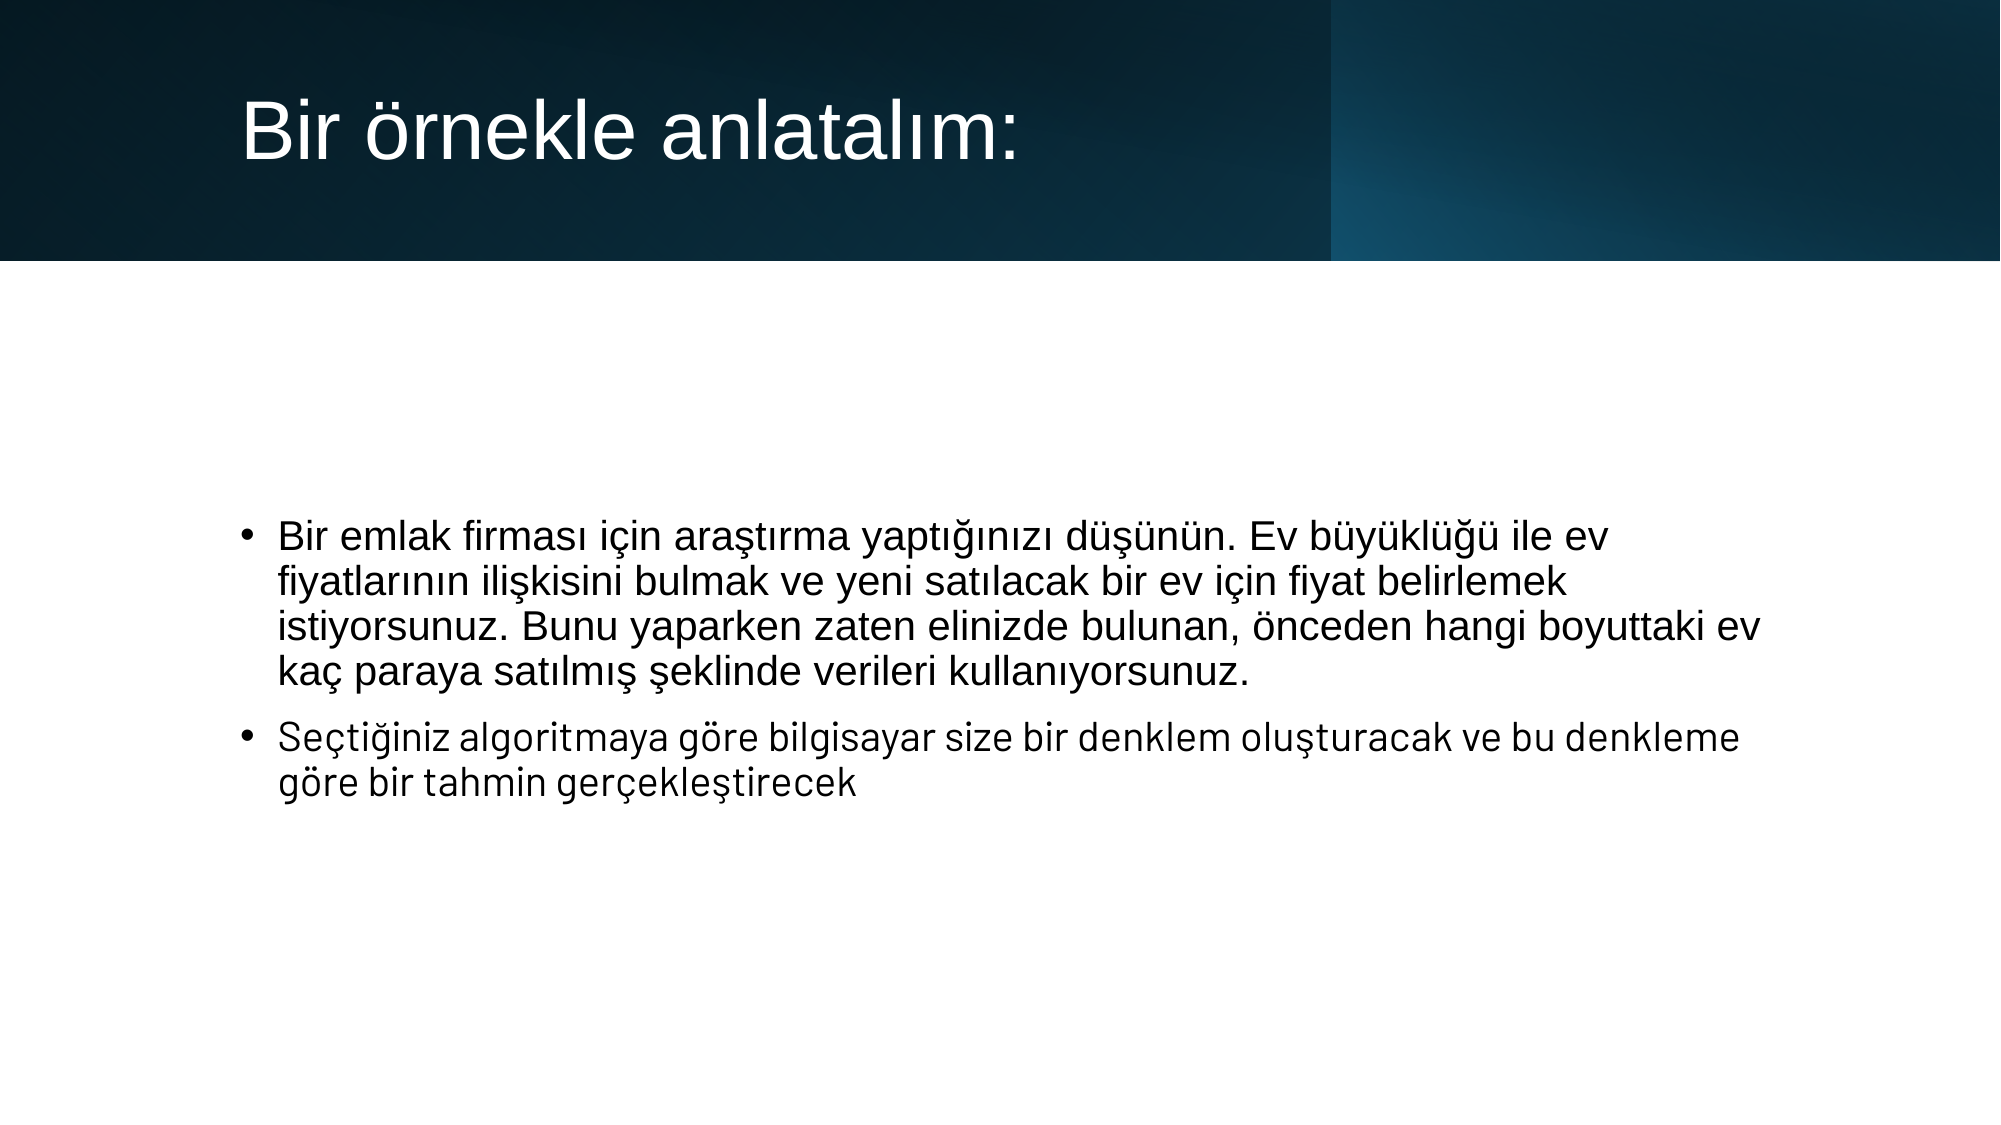

# Bir örnekle anlatalım:
Bir emlak firması için araştırma yaptığınızı düşünün. Ev büyüklüğü ile ev fiyatlarının ilişkisini bulmak ve yeni satılacak bir ev için fiyat belirlemek istiyorsunuz. Bunu yaparken zaten elinizde bulunan, önceden hangi boyuttaki ev kaç paraya satılmış şeklinde verileri kullanıyorsunuz.
Seçtiğiniz algoritmaya göre bilgisayar size bir denklem oluşturacak ve bu denkleme göre bir tahmin gerçekleştirecek